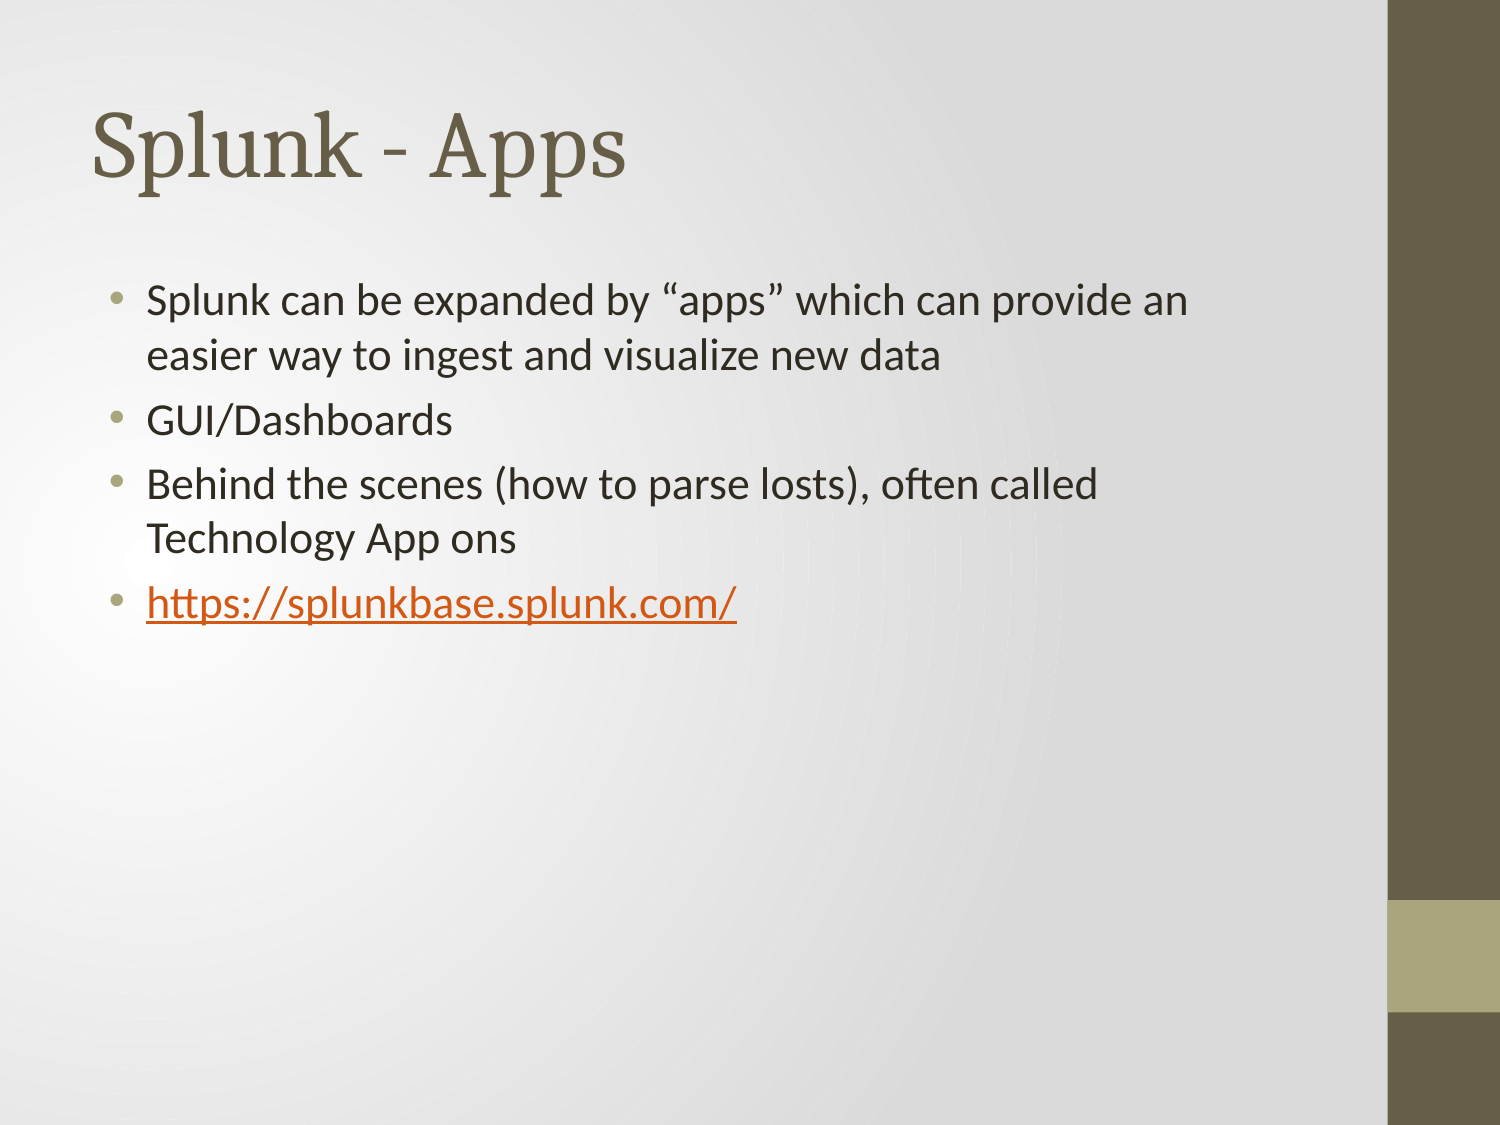

# Splunk - Apps
Splunk can be expanded by “apps” which can provide an easier way to ingest and visualize new data
GUI/Dashboards
Behind the scenes (how to parse losts), often called Technology App ons
https://splunkbase.splunk.com/